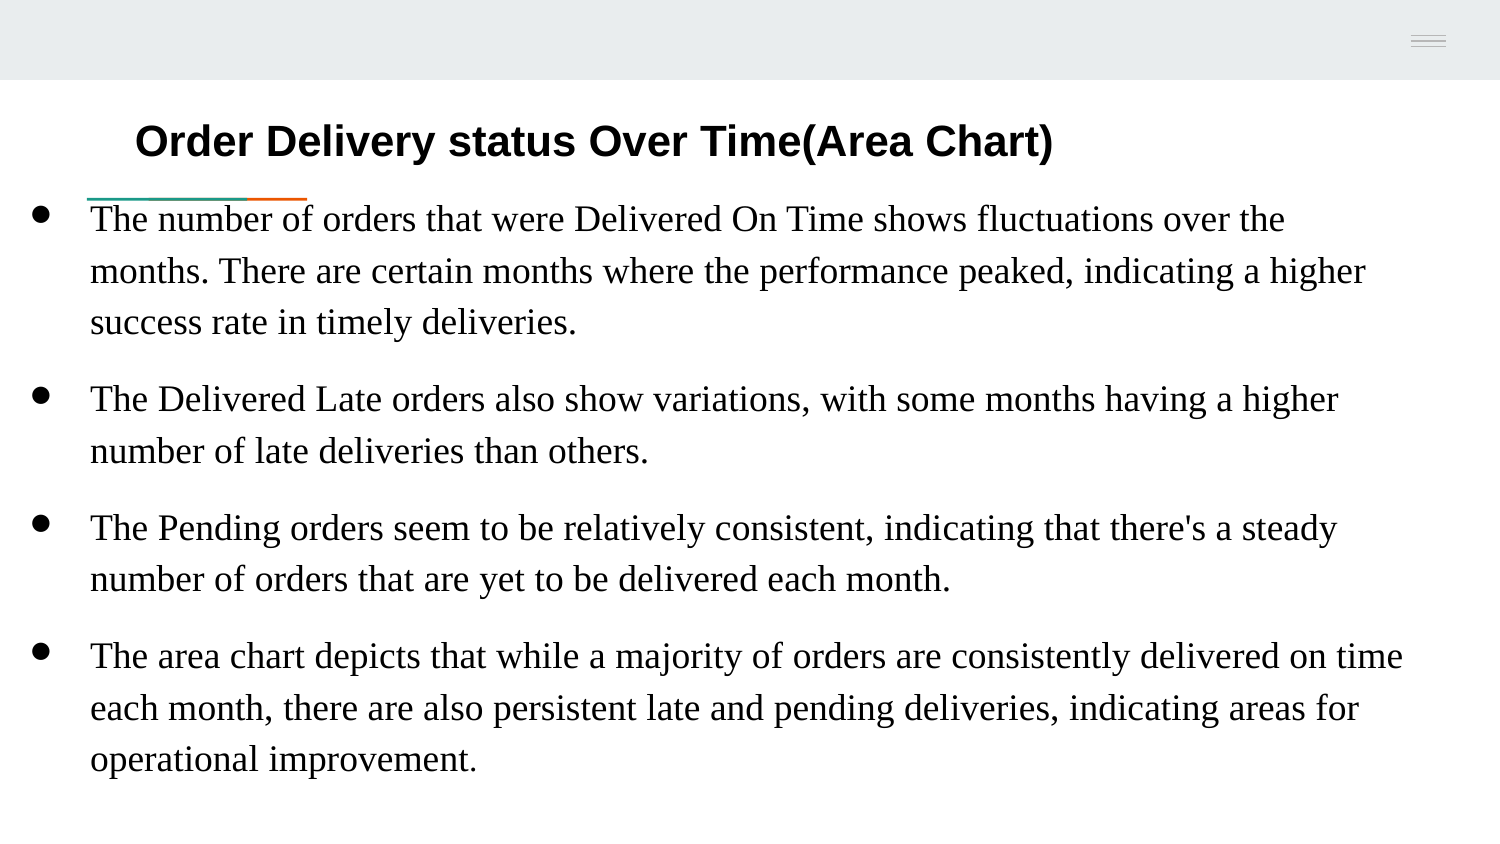

# Order Delivery status Over Time(Area Chart)
The number of orders that were Delivered On Time shows fluctuations over the months. There are certain months where the performance peaked, indicating a higher success rate in timely deliveries.
The Delivered Late orders also show variations, with some months having a higher number of late deliveries than others.
The Pending orders seem to be relatively consistent, indicating that there's a steady number of orders that are yet to be delivered each month.
The area chart depicts that while a majority of orders are consistently delivered on time each month, there are also persistent late and pending deliveries, indicating areas for operational improvement.